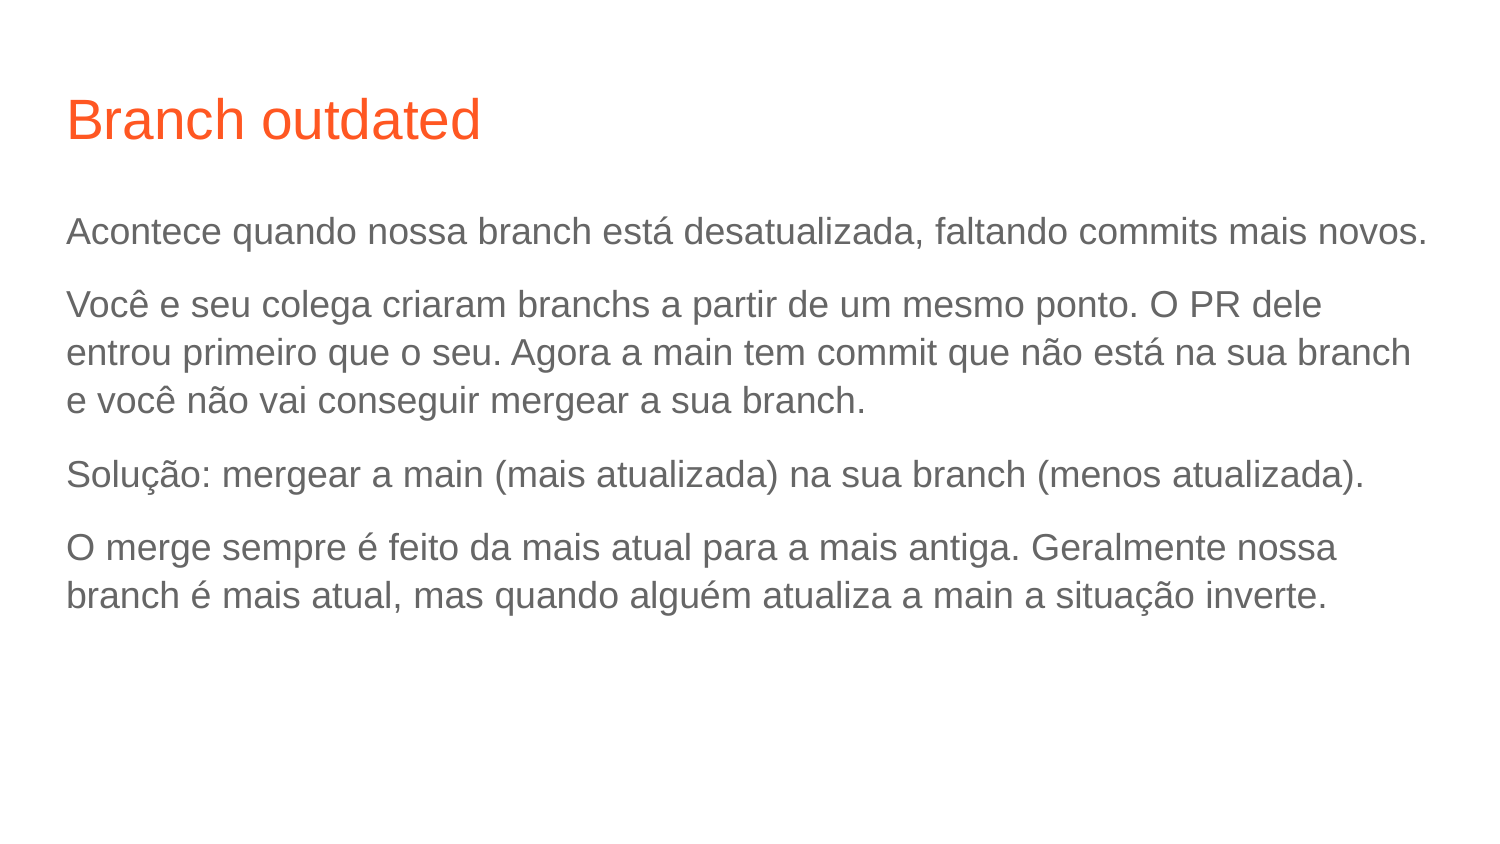

# Branch outdated
Acontece quando nossa branch está desatualizada, faltando commits mais novos.
Você e seu colega criaram branchs a partir de um mesmo ponto. O PR dele entrou primeiro que o seu. Agora a main tem commit que não está na sua branch e você não vai conseguir mergear a sua branch.
Solução: mergear a main (mais atualizada) na sua branch (menos atualizada).
O merge sempre é feito da mais atual para a mais antiga. Geralmente nossa branch é mais atual, mas quando alguém atualiza a main a situação inverte.